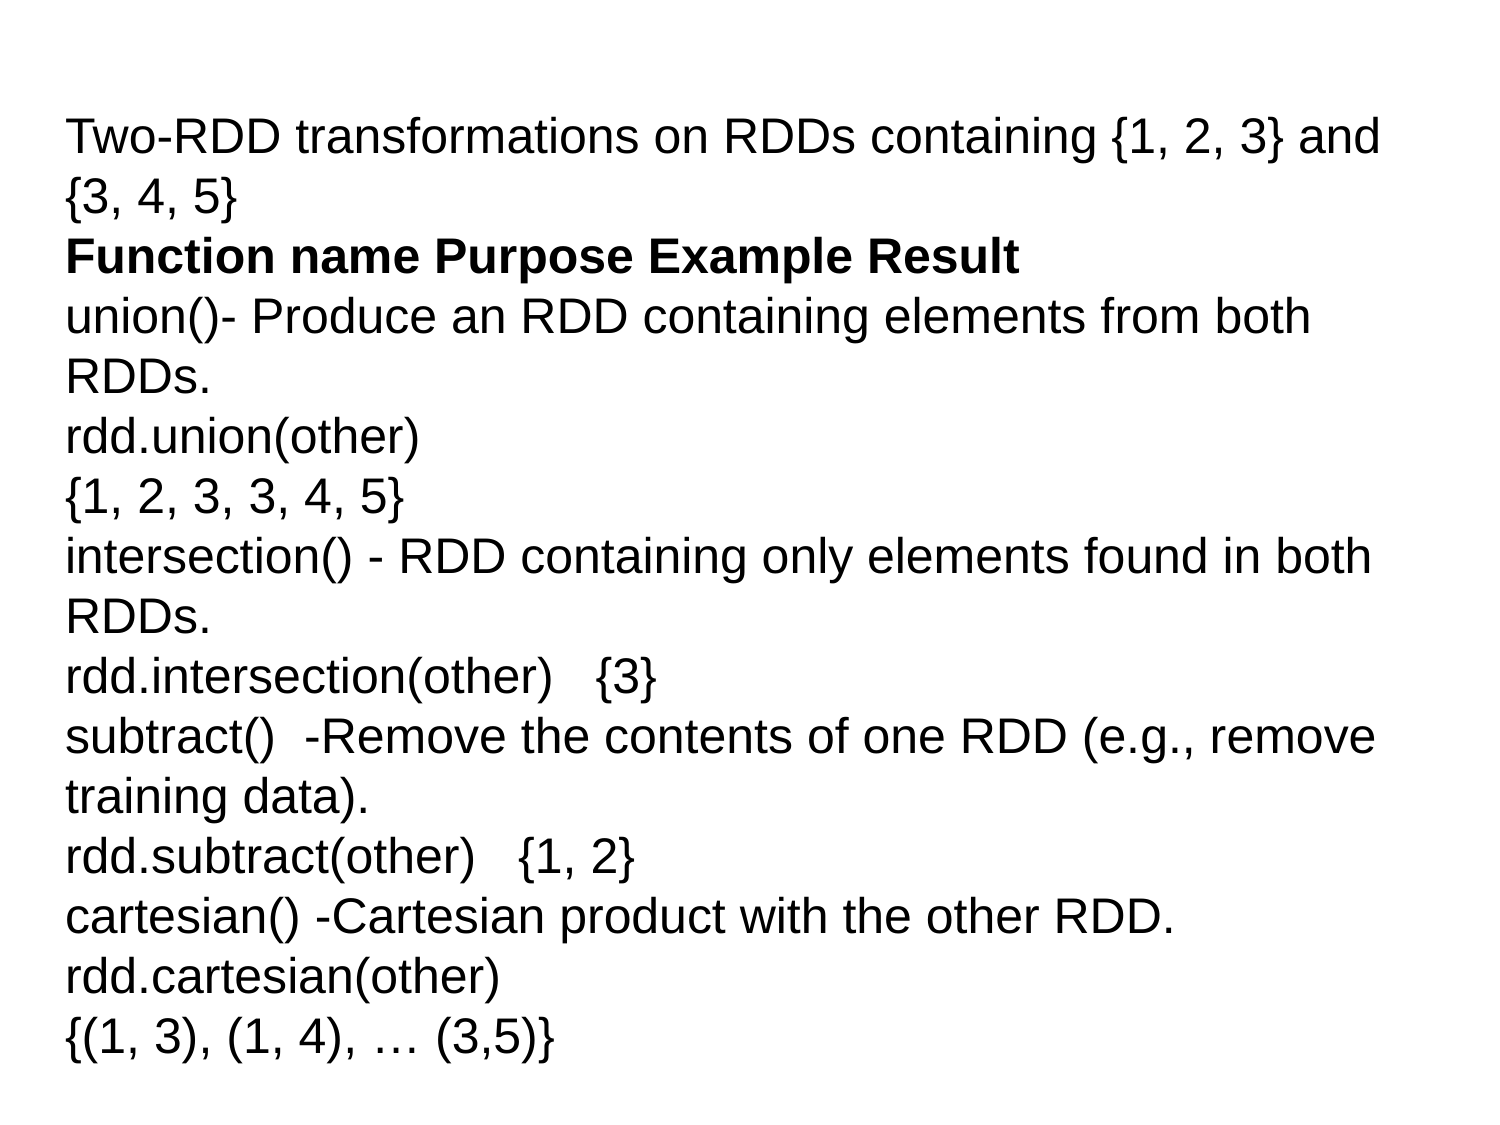

Two-RDD transformations on RDDs containing {1, 2, 3} and {3, 4, 5}
Function name Purpose Example Result
union()- Produce an RDD containing elements from both RDDs.
rdd.union(other)
{1, 2, 3, 3, 4, 5}
intersection() - RDD containing only elements found in both RDDs.
rdd.intersection(other)   {3}
subtract()  -Remove the contents of one RDD (e.g., remove training data).
rdd.subtract(other)   {1, 2}
cartesian() -Cartesian product with the other RDD.
rdd.cartesian(other)
{(1, 3), (1, 4), … (3,5)}